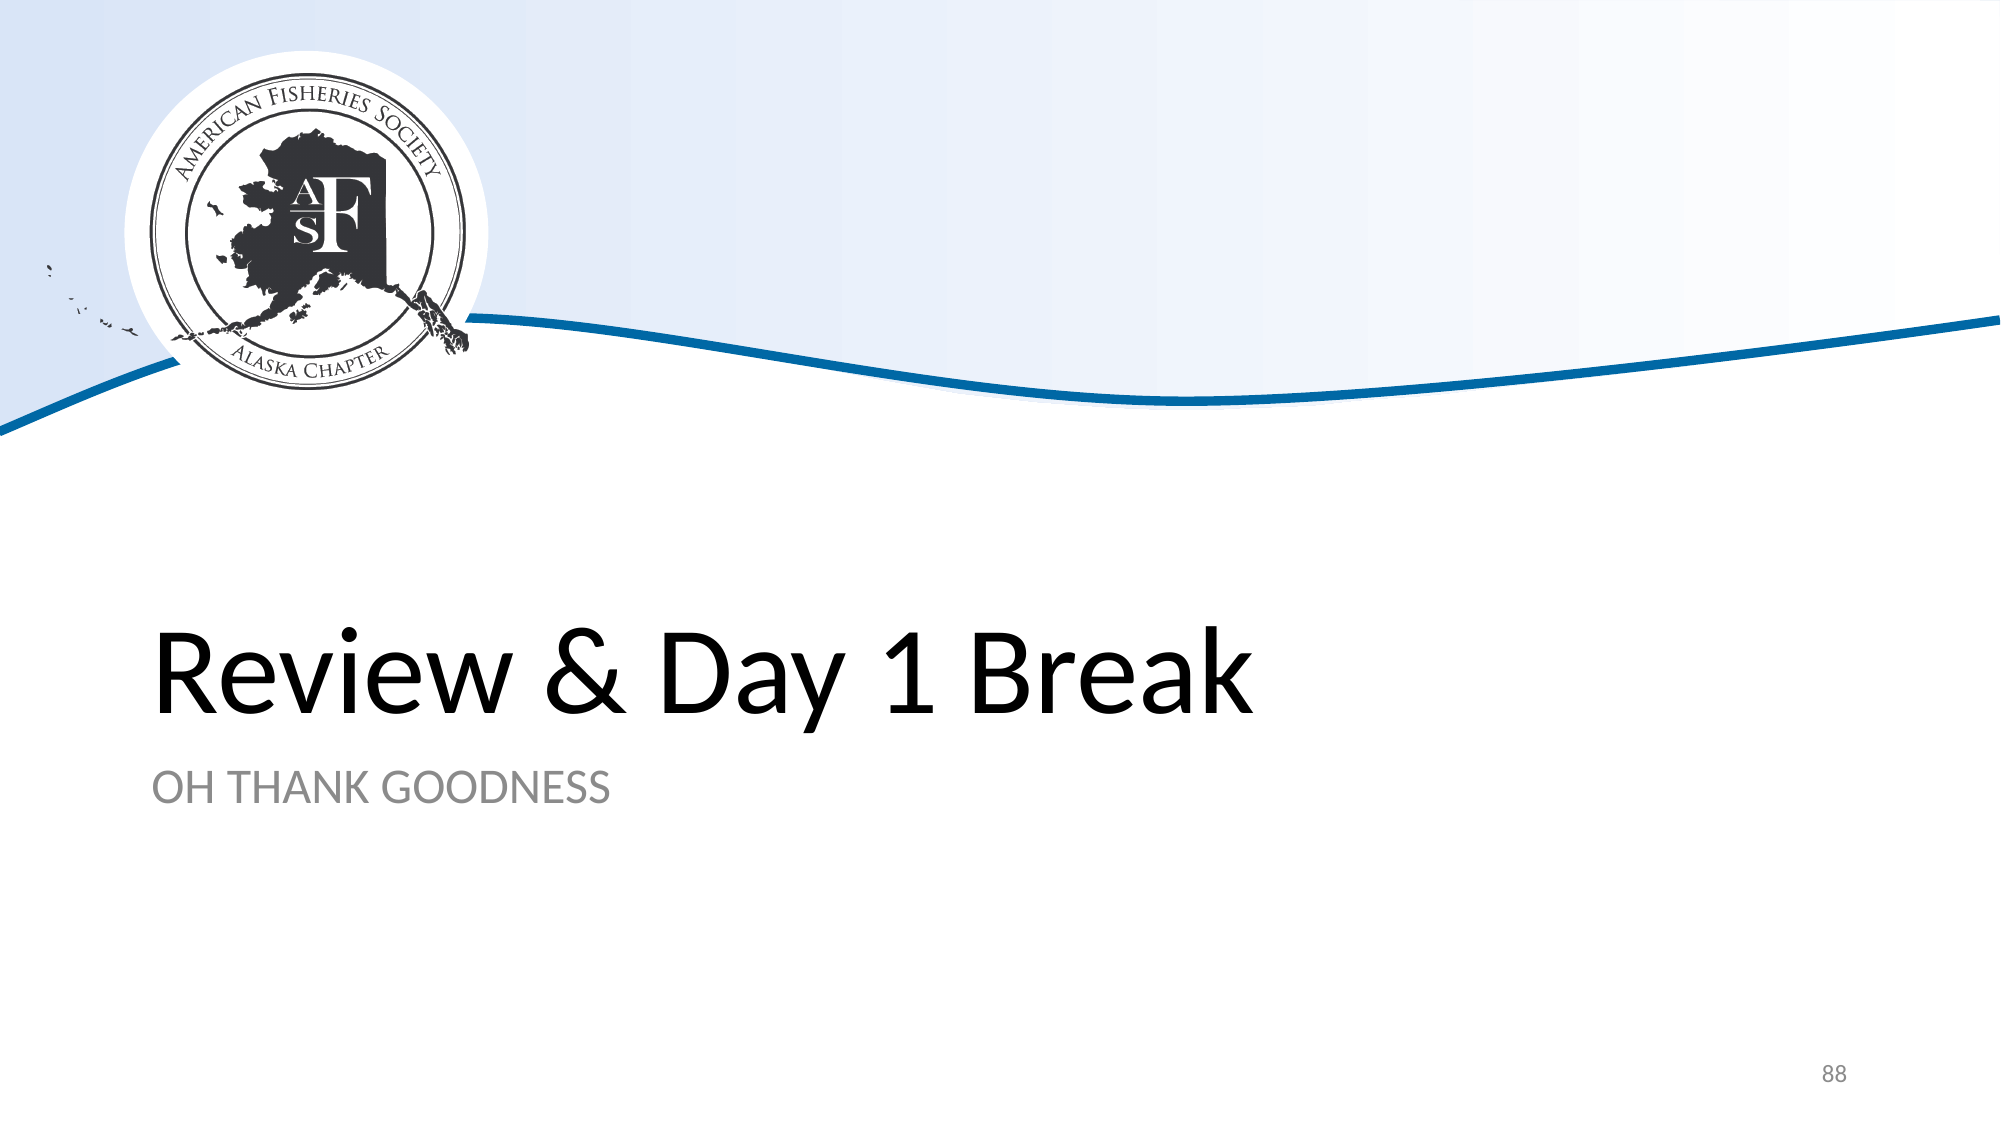

# Review & Day 1 Break
OH THANK GOODNESS
88